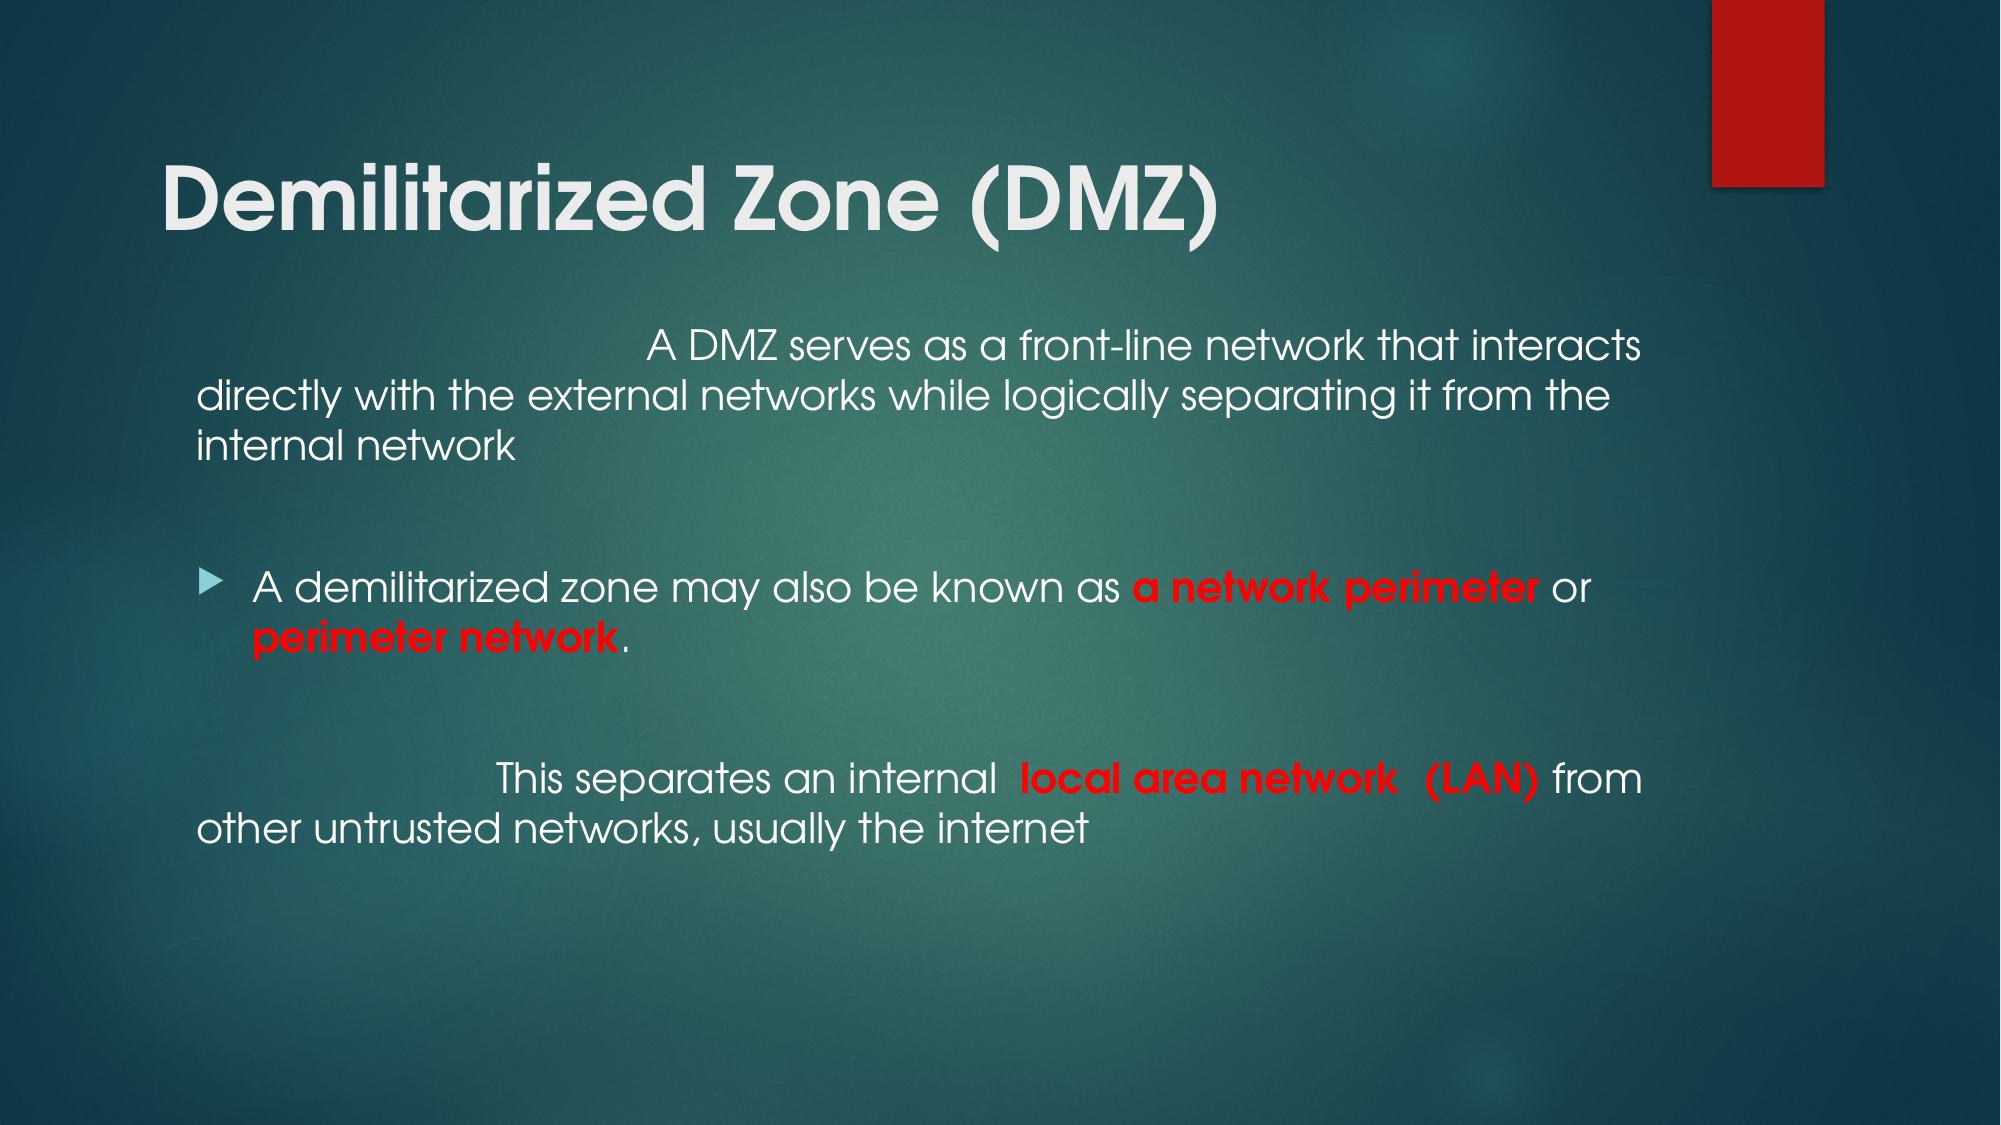

# Demilitarized Zone (DMZ)
			A DMZ serves as a front-line network that interacts directly with the external networks while logically separating it from the internal network

A demilitarized zone may also be known as a network perimeter or perimeter network.

		This separates an internal  local area network  (LAN) from other untrusted networks, usually the internet